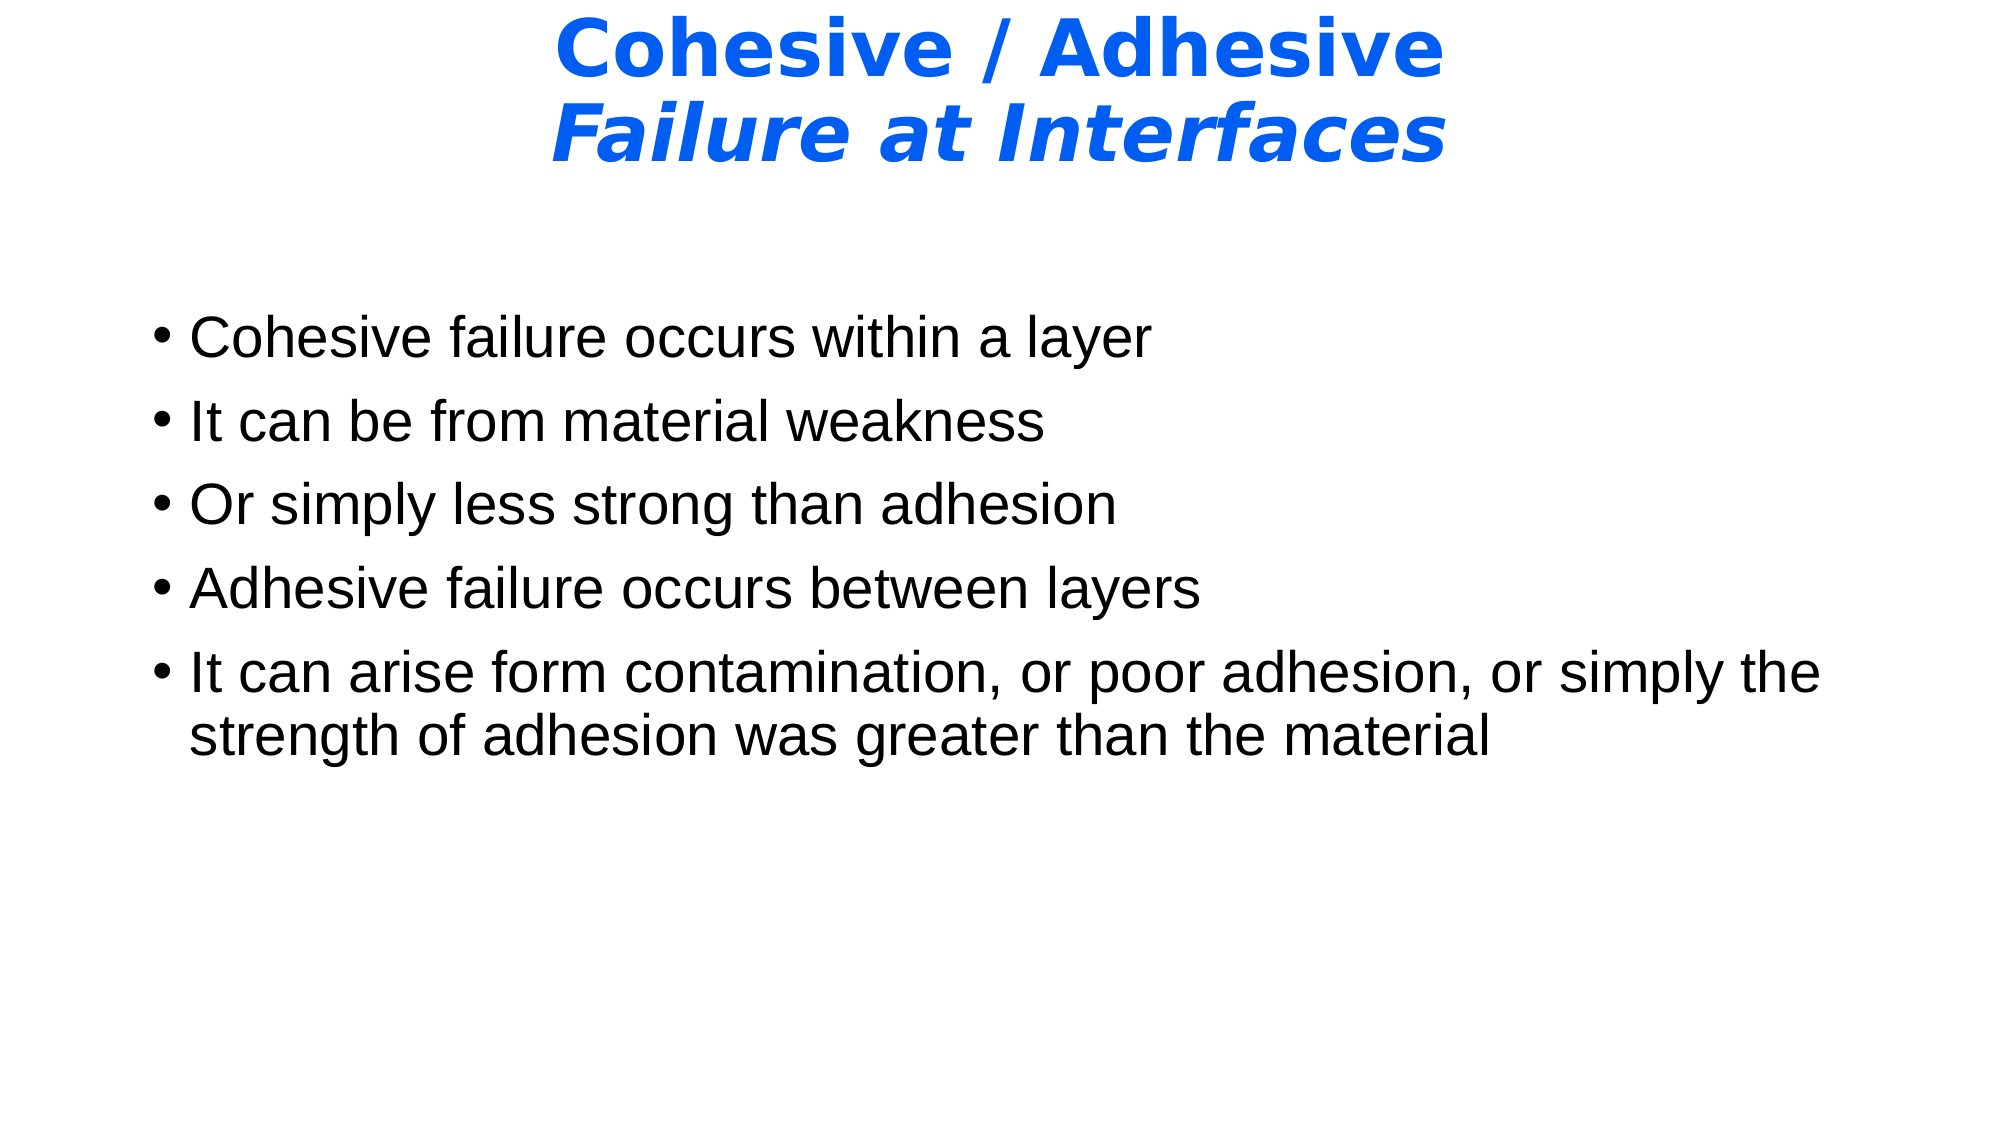

# Cohesive / Adhesive Failure at Interfaces
Cohesive failure occurs within a layer
It can be from material weakness
Or simply less strong than adhesion
Adhesive failure occurs between layers
It can arise form contamination, or poor adhesion, or simply the strength of adhesion was greater than the material